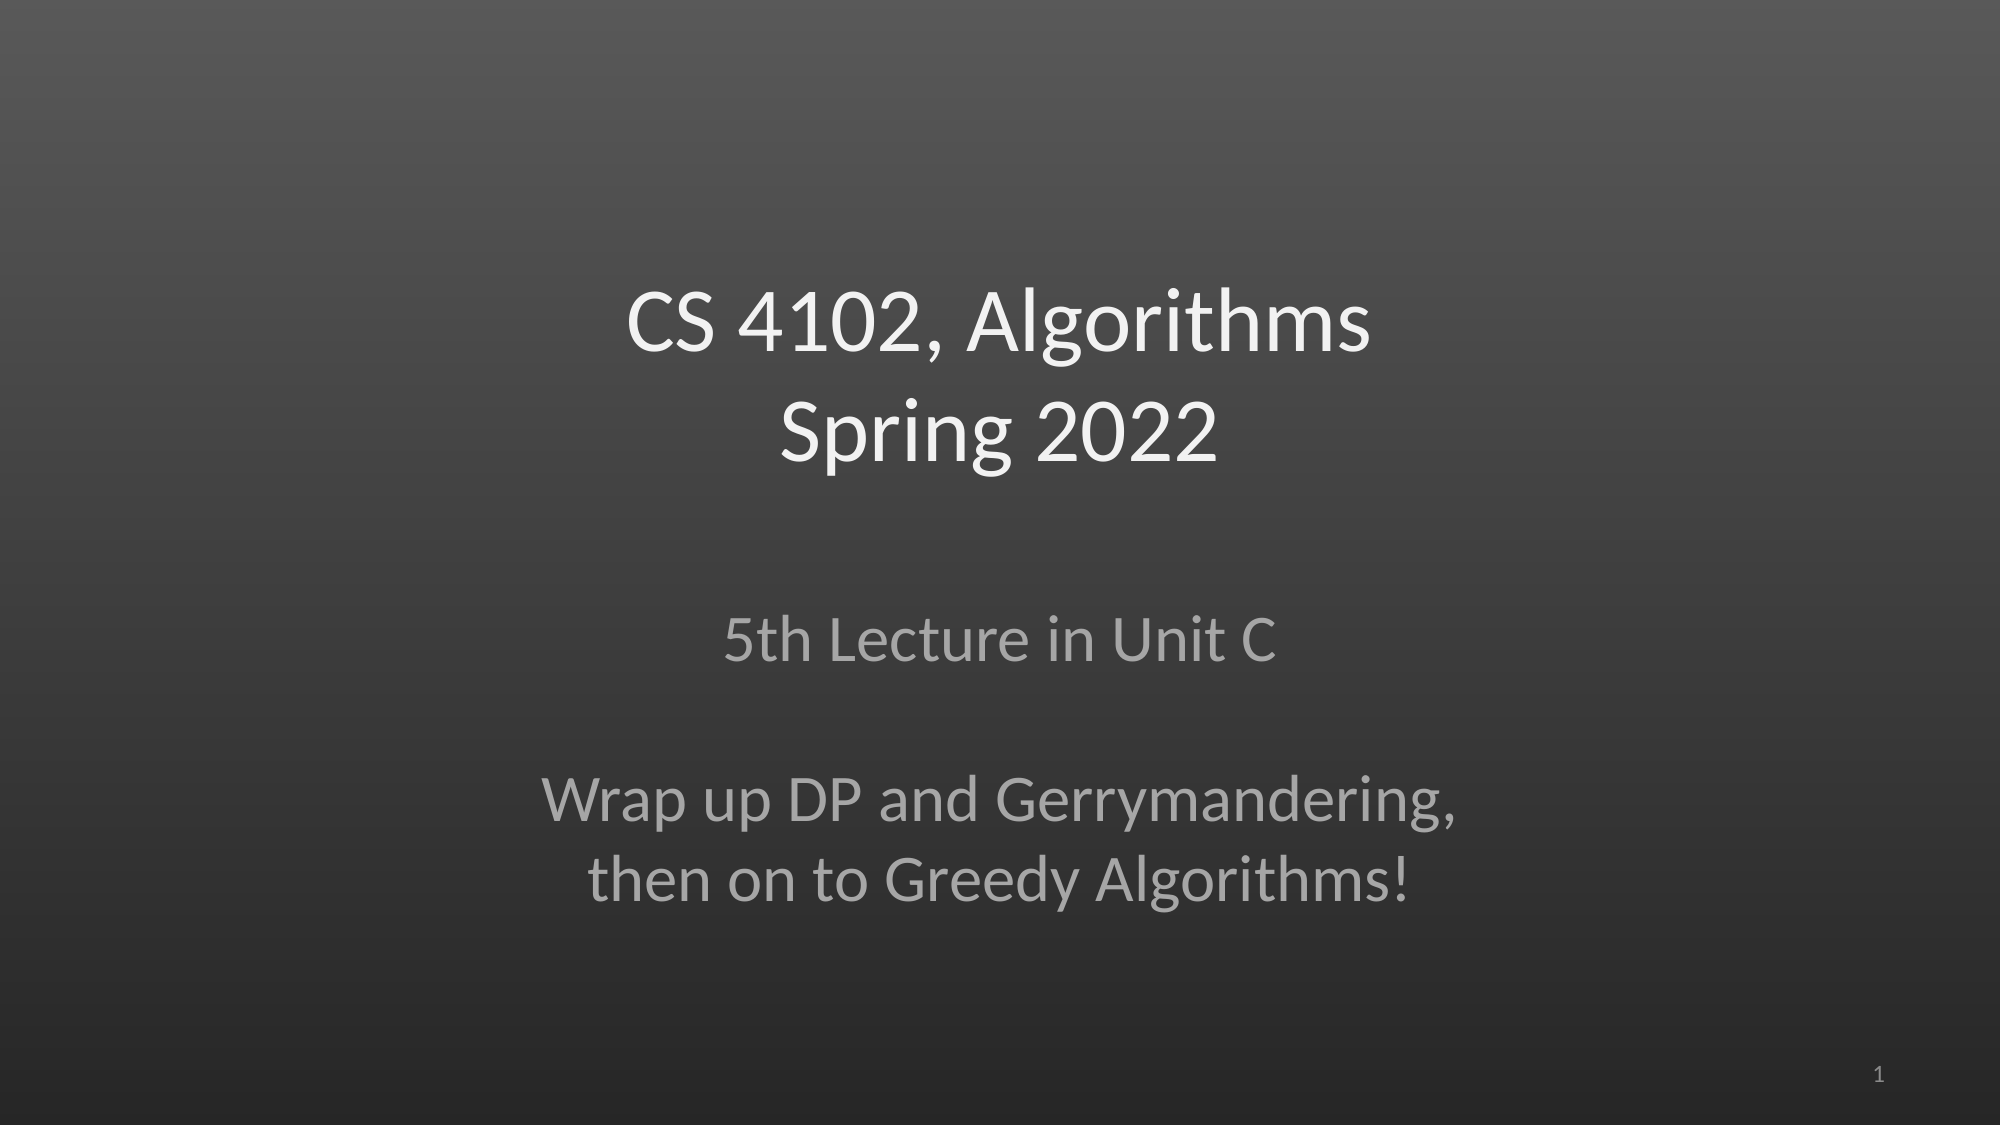

# CS 4102, Algorithms Spring 2022
5th Lecture in Unit C
Wrap up DP and Gerrymandering,
then on to Greedy Algorithms!
1